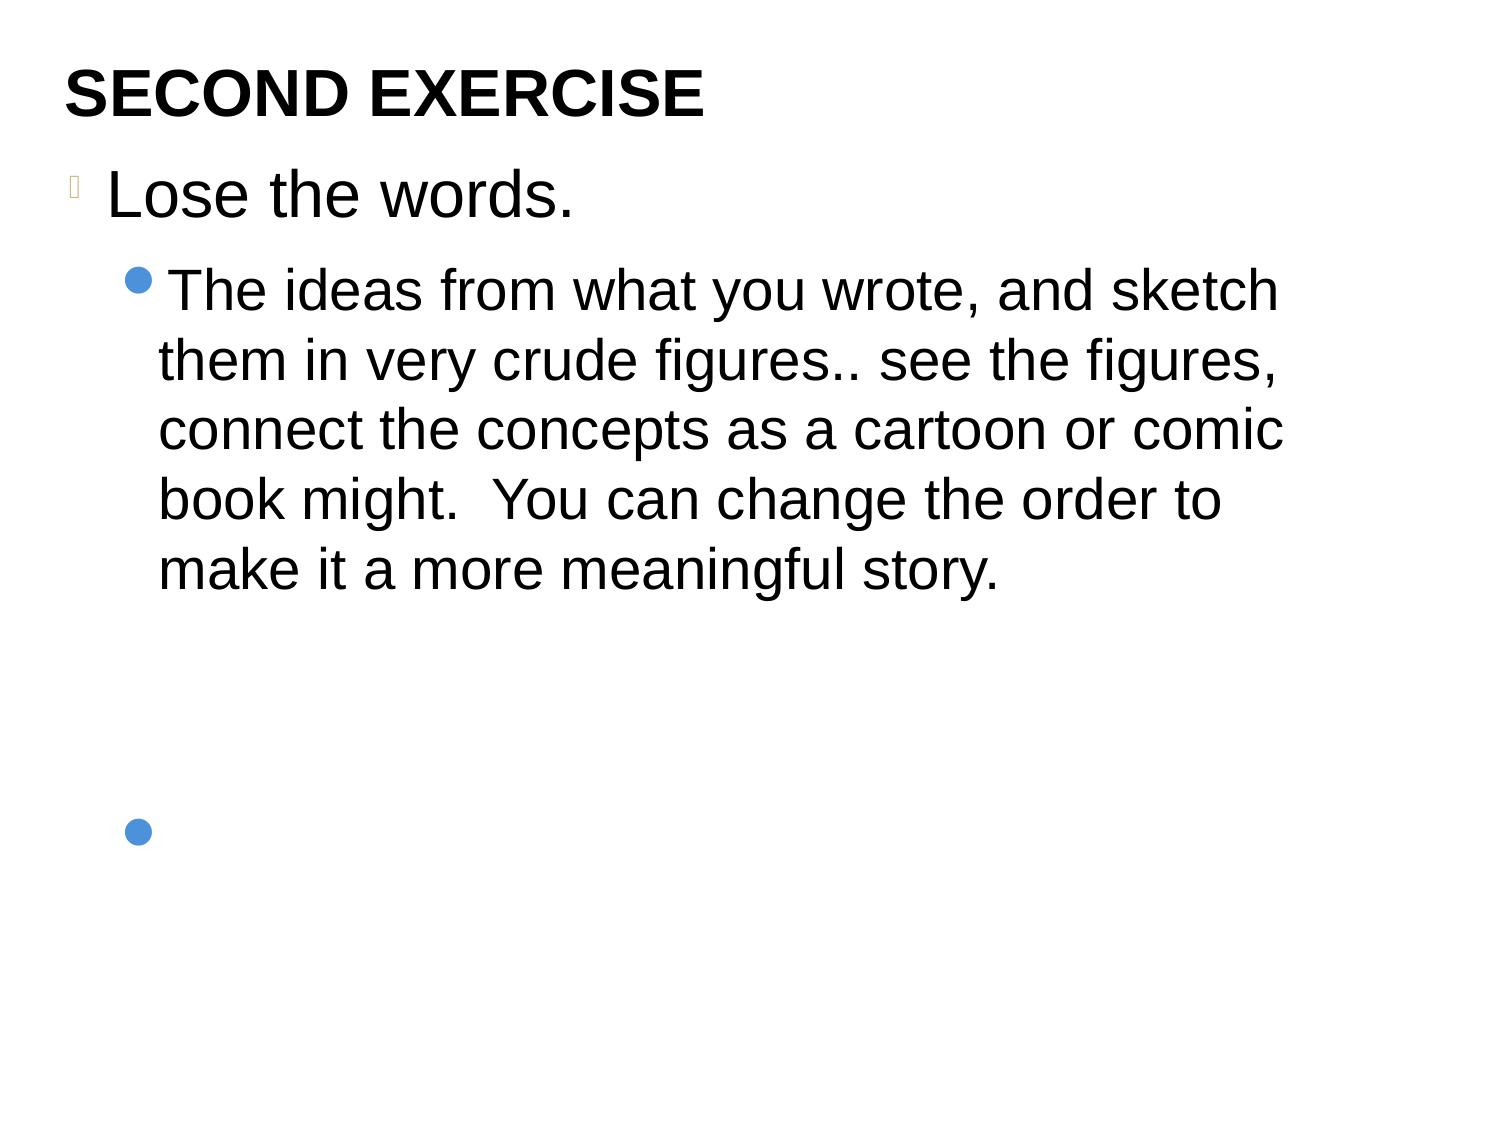

SECOND EXERCISE
Lose the words.
The ideas from what you wrote, and sketch them in very crude figures.. see the figures, connect the concepts as a cartoon or comic book might.  You can change the order to make it a more meaningful story.